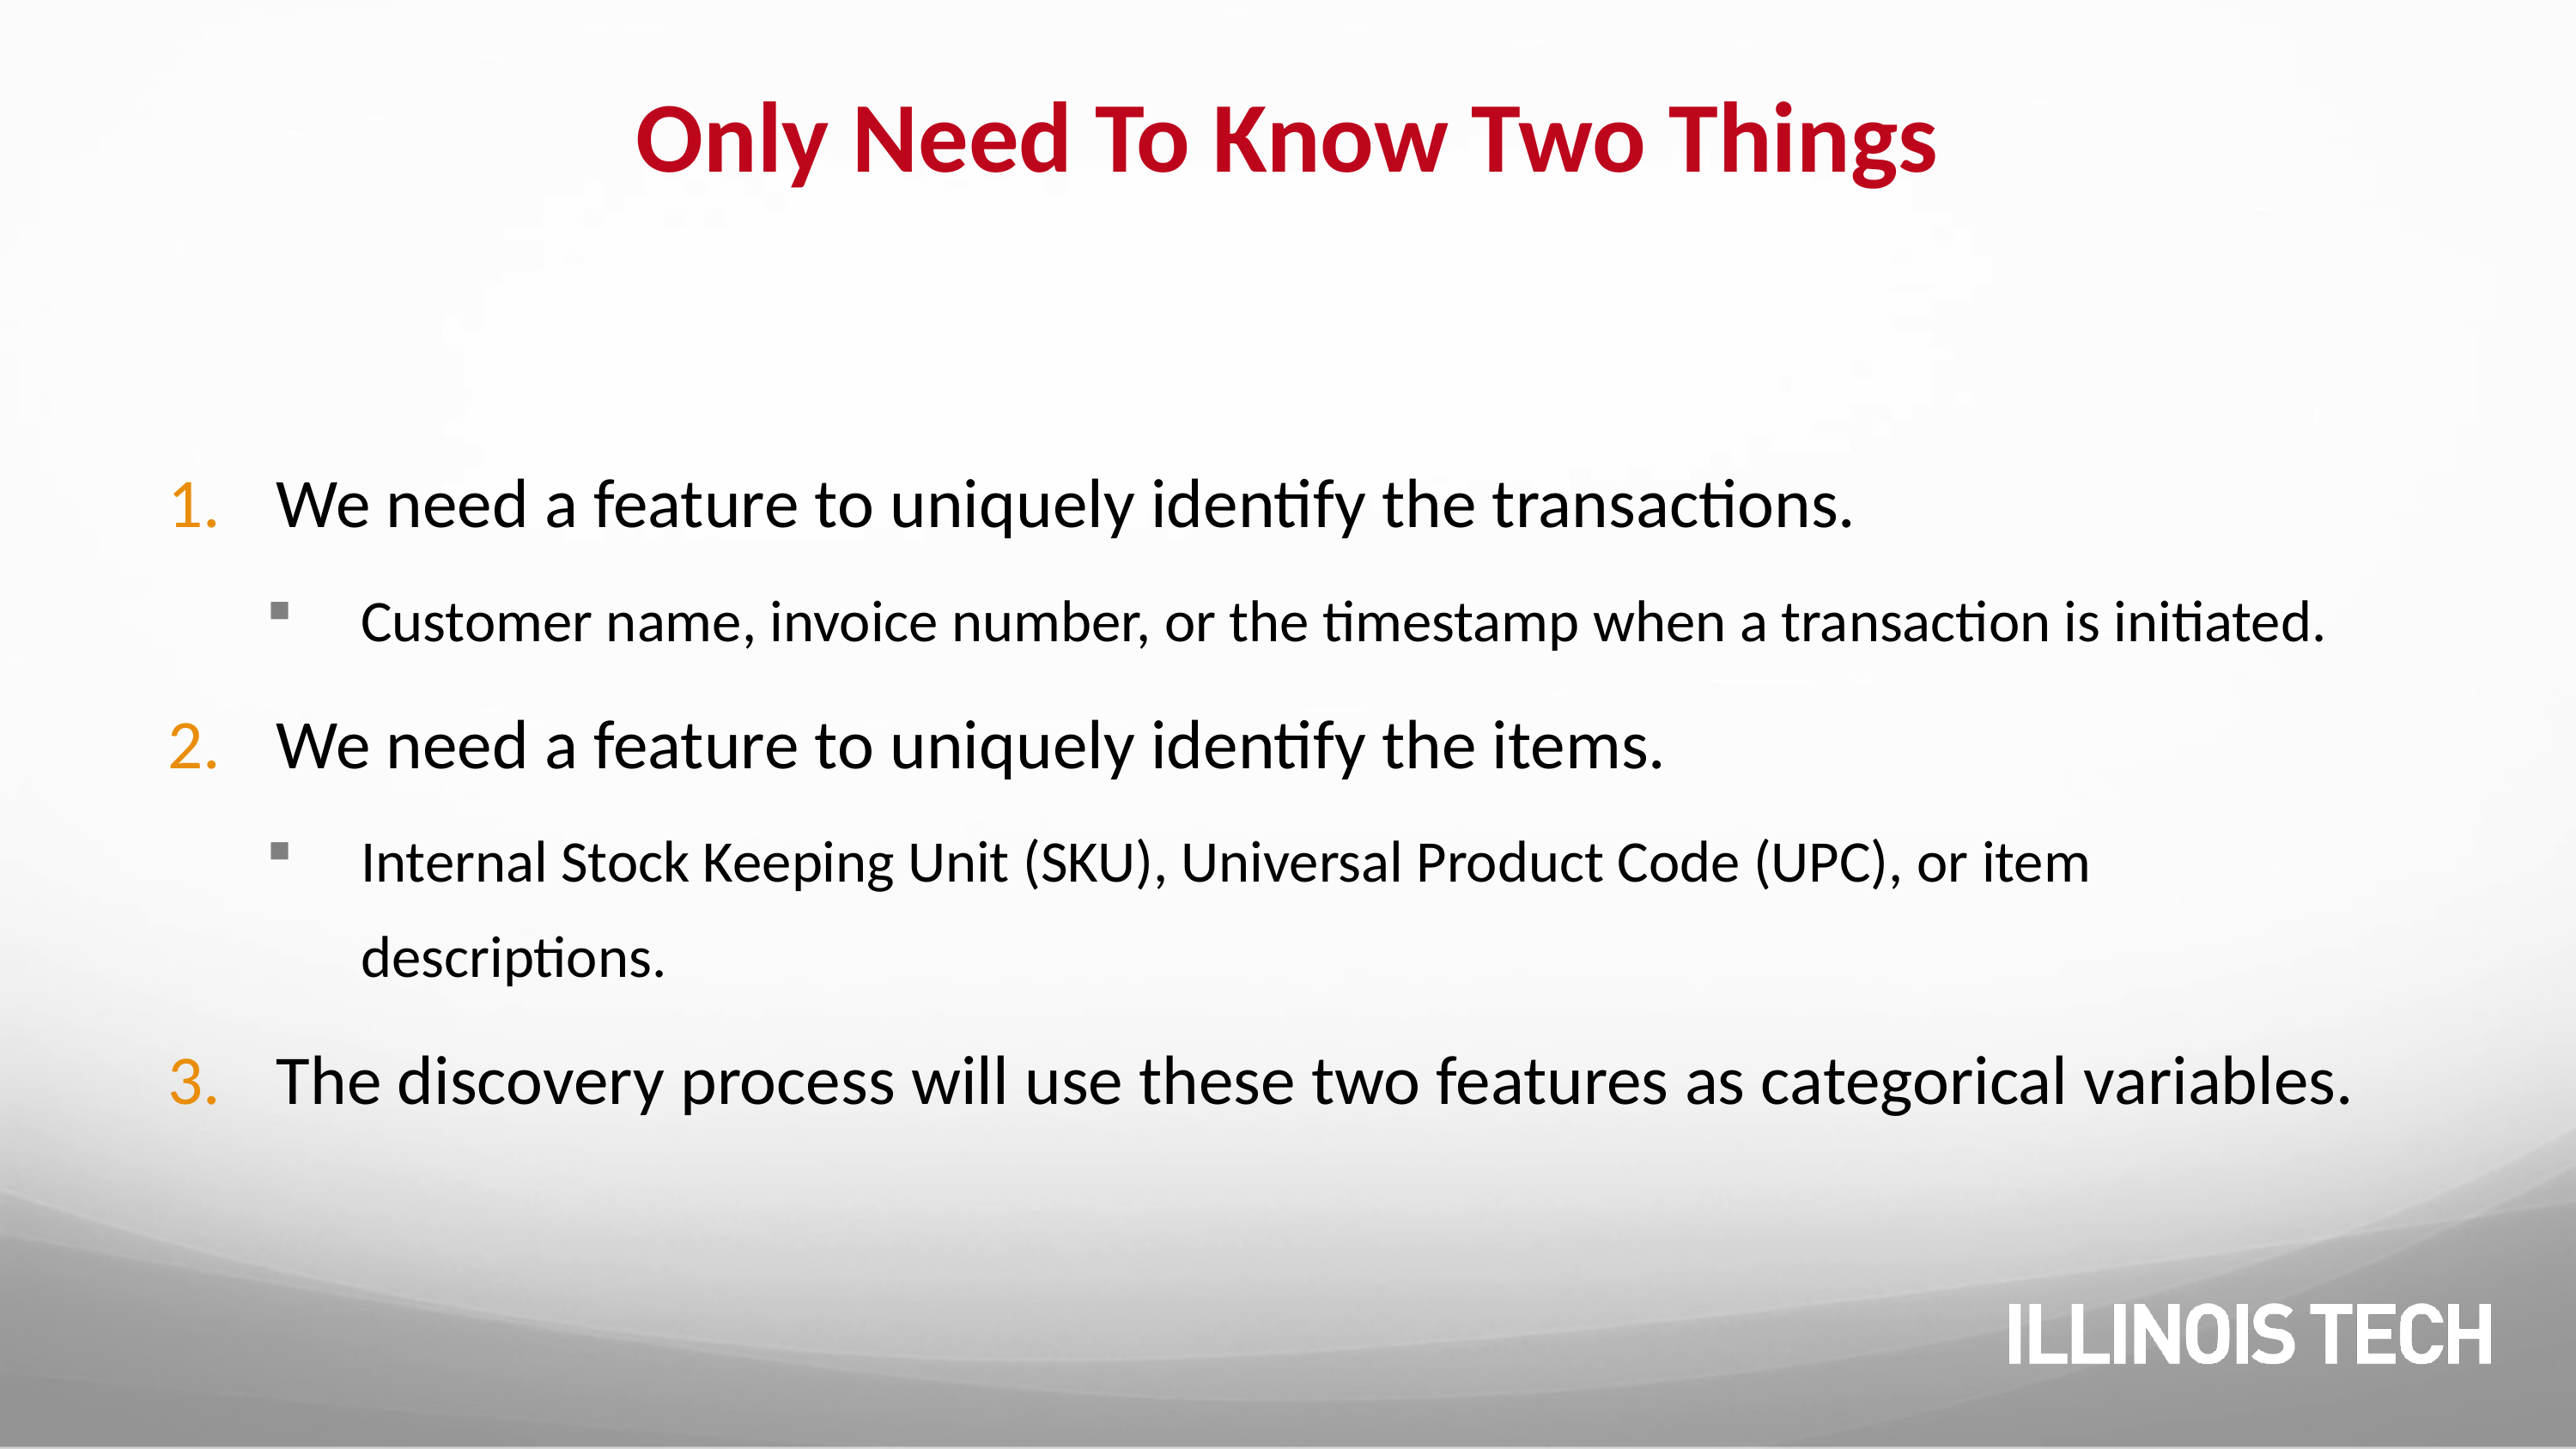

# Only Need To Know Two Things
We need a feature to uniquely identify the transactions.
Customer name, invoice number, or the timestamp when a transaction is initiated.
We need a feature to uniquely identify the items.
Internal Stock Keeping Unit (SKU), Universal Product Code (UPC), or item descriptions.
The discovery process will use these two features as categorical variables.